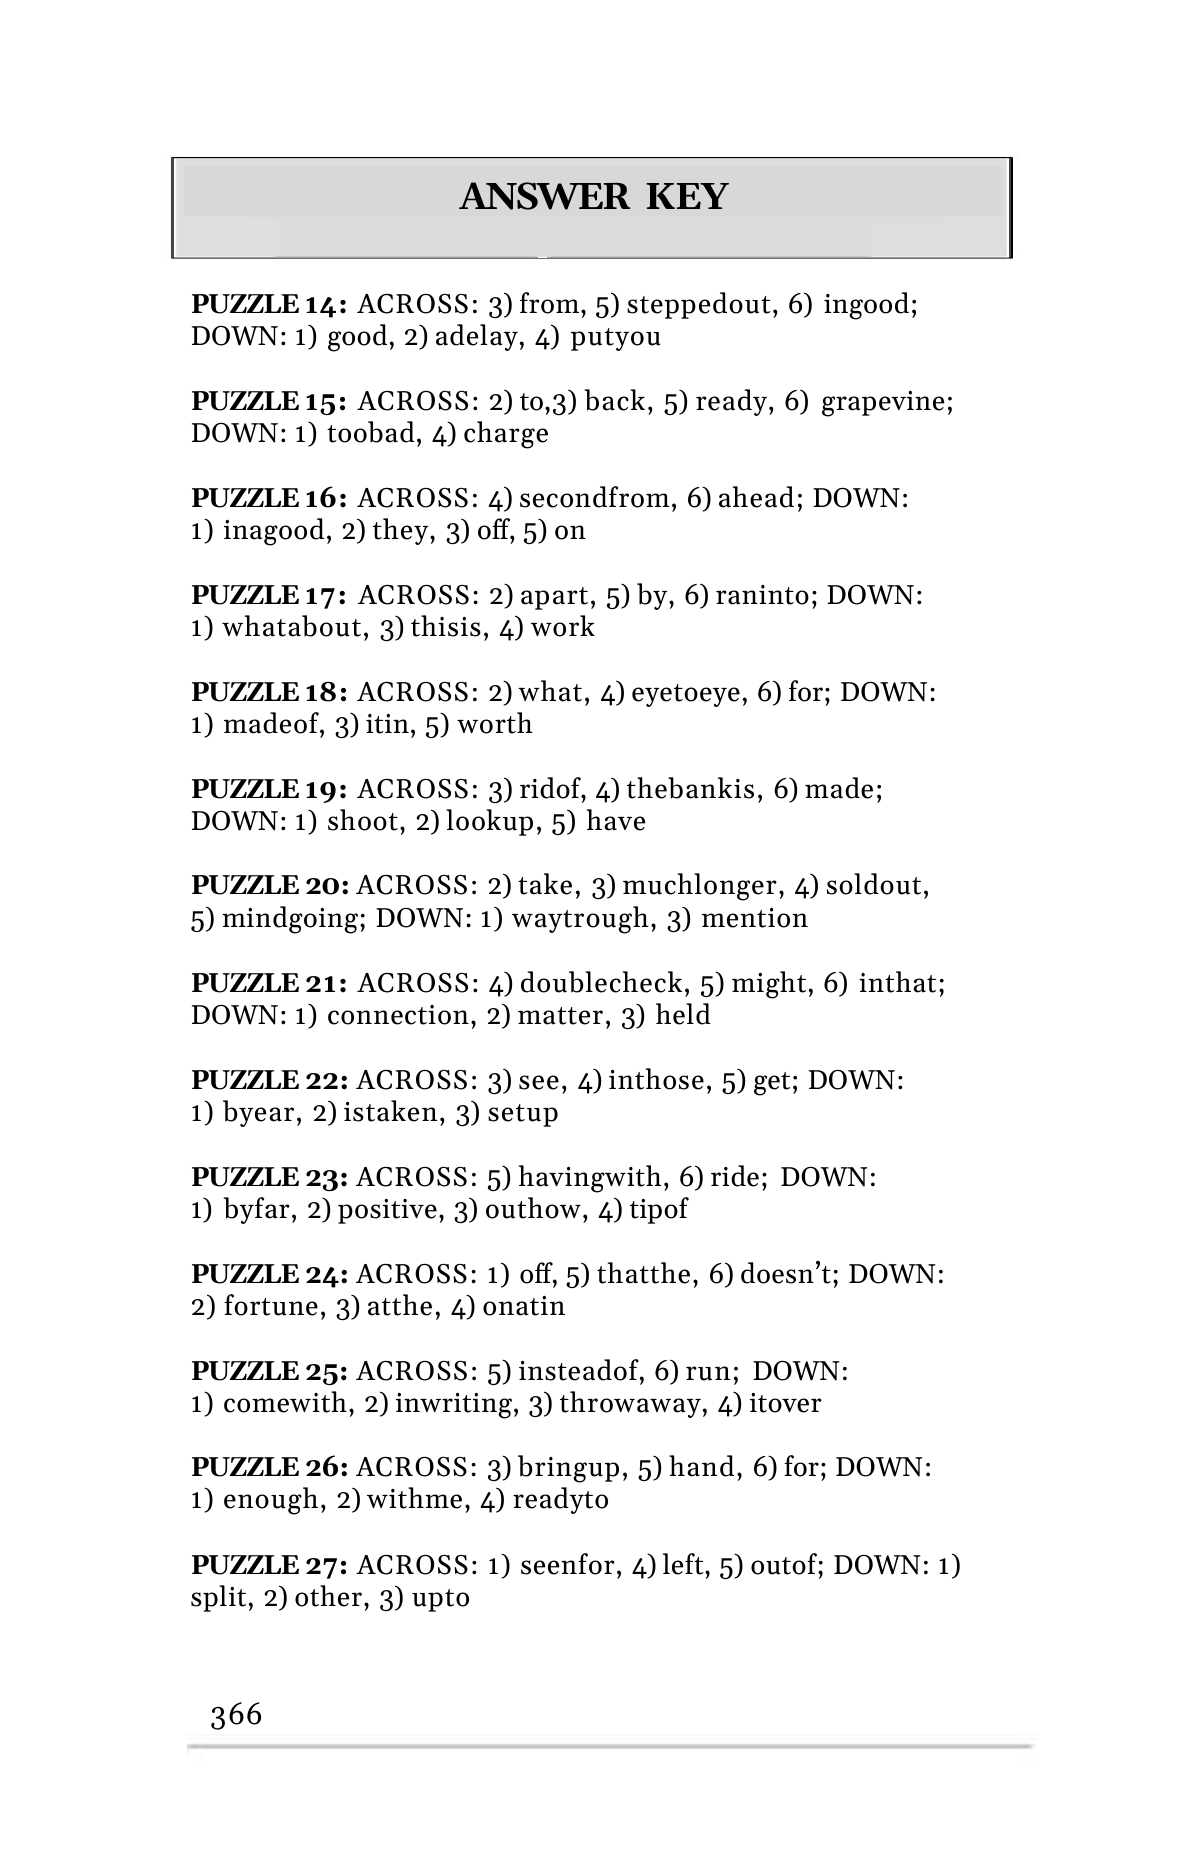

ANSWER KEY
PUZZLE 14: ACROSS: 3) from, 5) steppedout, 6) ingood;
DOWN: 1) good, 2) adelay, 4) putyou

PUZZLE 15: ACROSS: 2) to,3) back, 5) ready, 6) grapevine;
DOWN: 1) toobad, 4) charge

PUZZLE 16: ACROSS: 4) secondfrom, 6) ahead; DOWN:
1) inagood, 2) they, 3) off, 5) on

PUZZLE 17: ACROSS: 2) apart, 5) by, 6) raninto; DOWN:
1) whatabout, 3) thisis, 4) work

PUZZLE 18: ACROSS: 2) what, 4) eyetoeye, 6) for; DOWN:
1) madeof, 3) itin, 5) worth

PUZZLE 19: ACROSS: 3) ridof, 4) thebankis, 6) made;
DOWN: 1) shoot, 2) lookup, 5) have

PUZZLE 20: ACROSS: 2) take, 3) muchlonger, 4) soldout,
5) mindgoing; DOWN: 1) waytrough, 3) mention

PUZZLE 21: ACROSS: 4) doublecheck, 5) might, 6) inthat;
DOWN: 1) connection, 2) matter, 3) held

PUZZLE 22: ACROSS: 3) see, 4) inthose, 5) get; DOWN:
1) byear, 2) istaken, 3) setup

PUZZLE 23: ACROSS: 5) havingwith, 6) ride; DOWN:
byfar, 2) positive, 3) outhow, 4) tipof

PUZZLE 24: ACROSS: 1) off, 5) thatthe, 6) doesn’t; DOWN:
fortune, 3) atthe, 4) onatin

PUZZLE 25: ACROSS: 5) insteadof, 6) run; DOWN:
1) comewith, 2) inwriting, 3) throwaway, 4) itover

PUZZLE 26: ACROSS: 3) bringup, 5) hand, 6) for; DOWN:
1) enough, 2) withme, 4) readyto

PUZZLE 27: ACROSS: 1) seenfor, 4) left, 5) outof; DOWN: 1)
split, 2) other, 3) upto
366